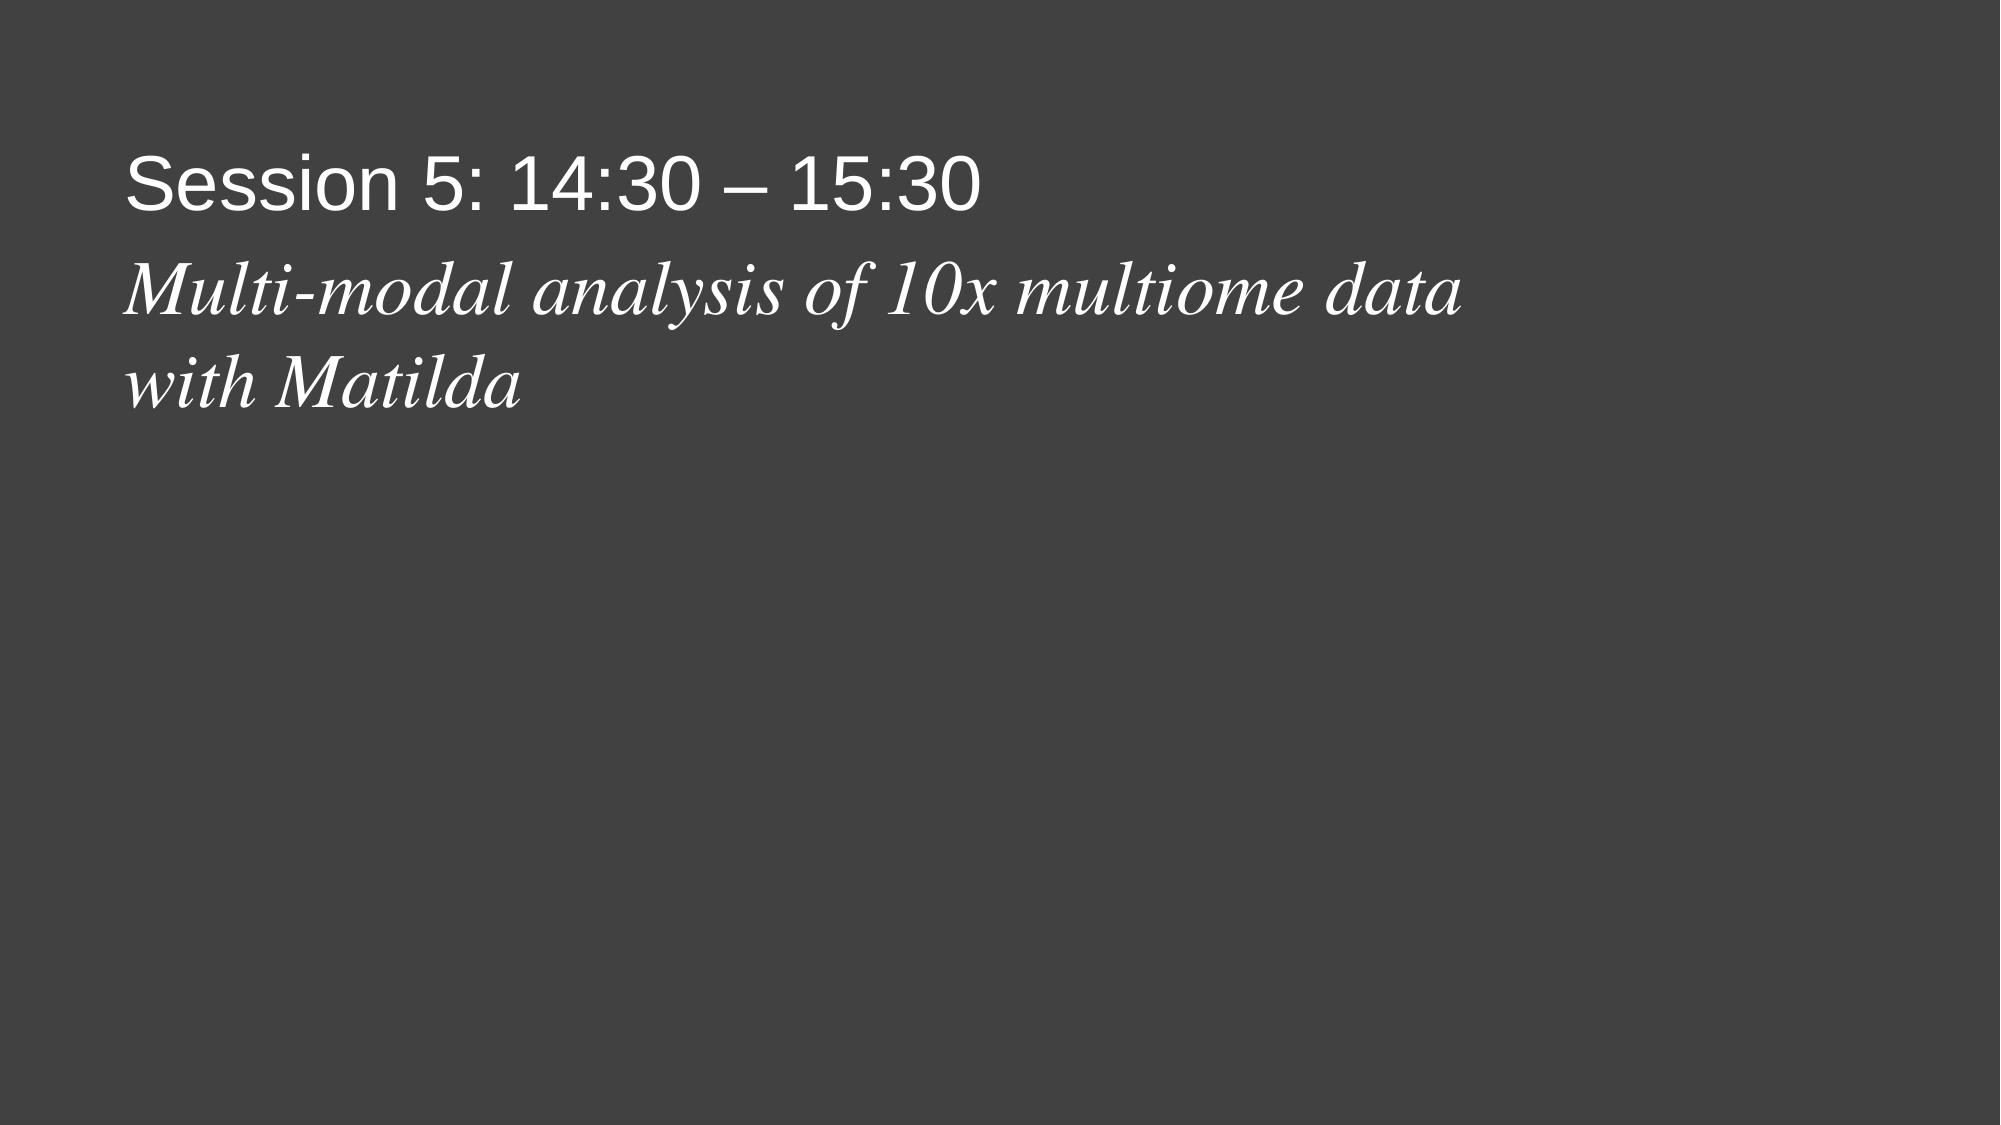

Session 5: 14:30 – 15:30

Multi-modal analysis of 10x multiome data with Matilda